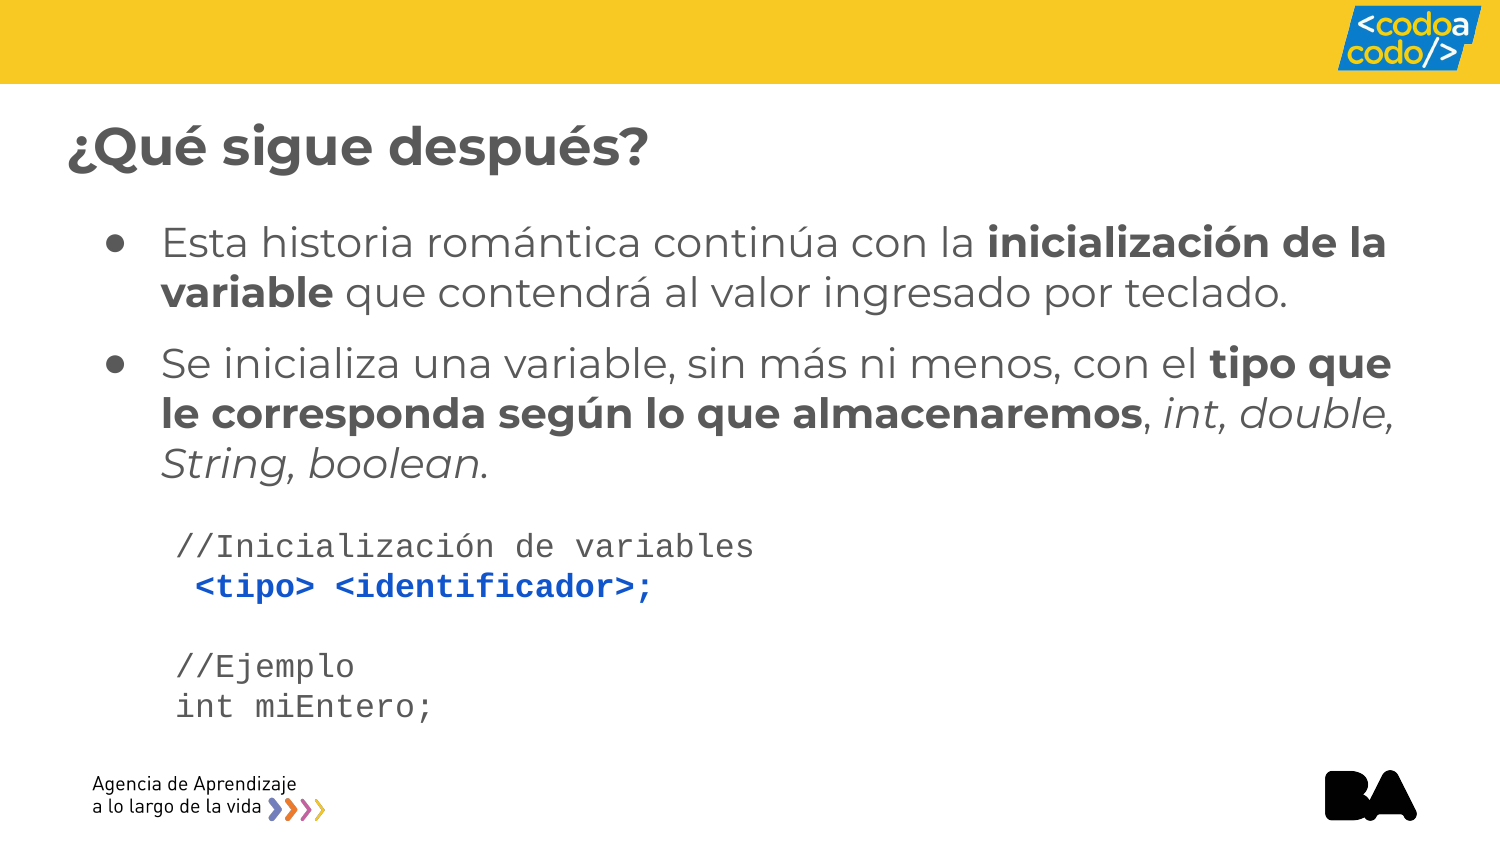

# ¿Qué sigue después?
Esta historia romántica continúa con la inicialización de la variable que contendrá al valor ingresado por teclado.
Se inicializa una variable, sin más ni menos, con el tipo que le corresponda según lo que almacenaremos, int, double, String, boolean.
//Inicialización de variables
 <tipo> <identificador>;

//Ejemplo
int miEntero;